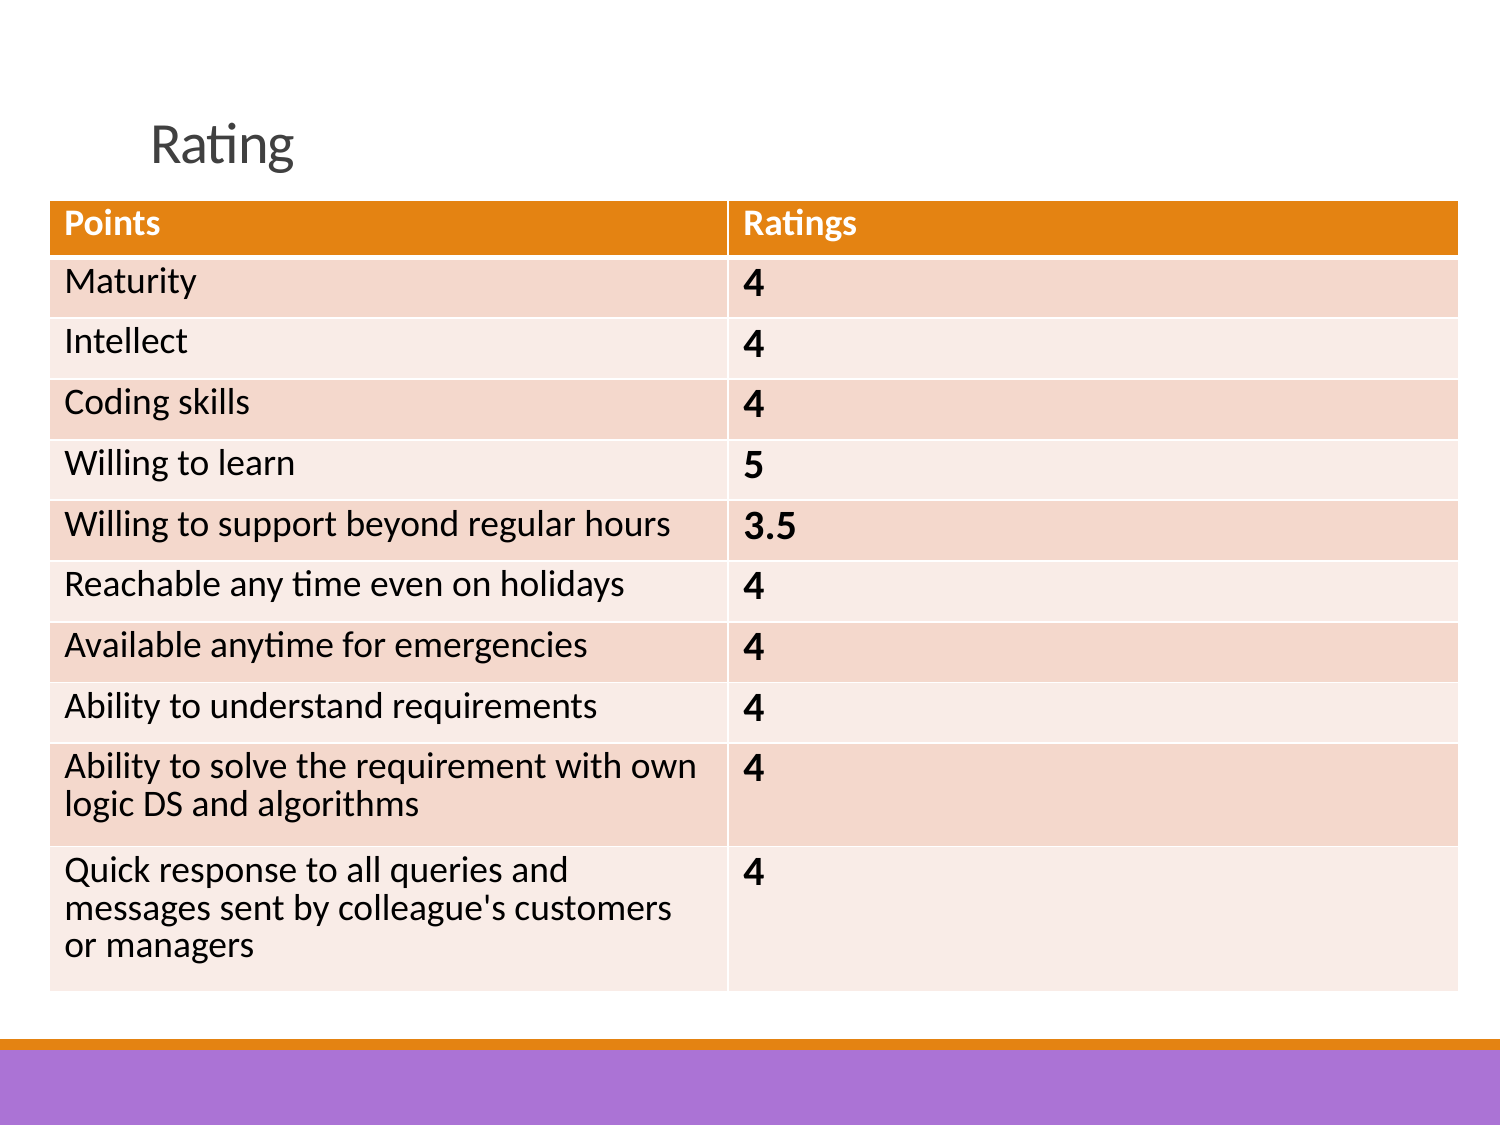

# Rating

| Points | Ratings |
| --- | --- |
| Maturity | 4 |
| Intellect | 4 |
| Coding skills | 4 |
| Willing to learn | 5 |
| Willing to support beyond regular hours | 3.5 |
| Reachable any time even on holidays | 4 |
| Available anytime for emergencies | 4 |
| Ability to understand requirements | 4 |
| Ability to solve the requirement with own logic DS and algorithms | 4 |
| Quick response to all queries and messages sent by colleague's customers or managers | 4 |